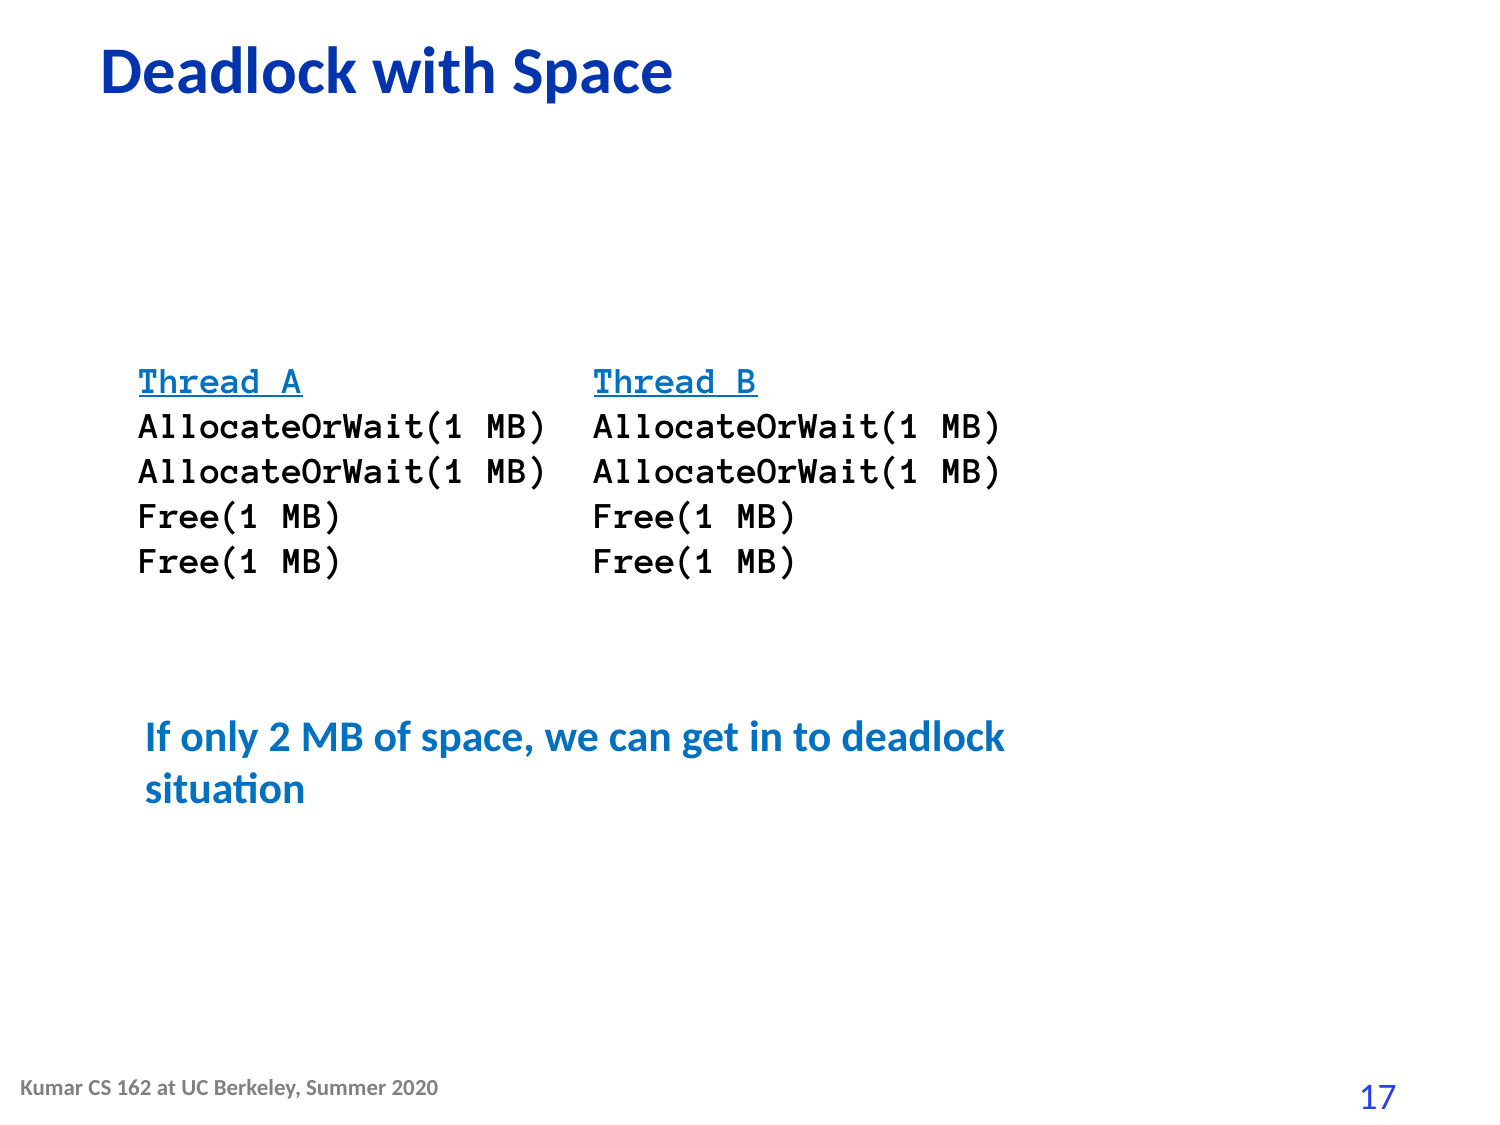

# Deadlock with Space
Thread A
AllocateOrWait(1 MB)
AllocateOrWait(1 MB)
Free(1 MB)
Free(1 MB)
Thread B
AllocateOrWait(1 MB)
AllocateOrWait(1 MB)
Free(1 MB)
Free(1 MB)
If only 2 MB of space, we can get in to deadlock situation
Kumar CS 162 at UC Berkeley, Summer 2020